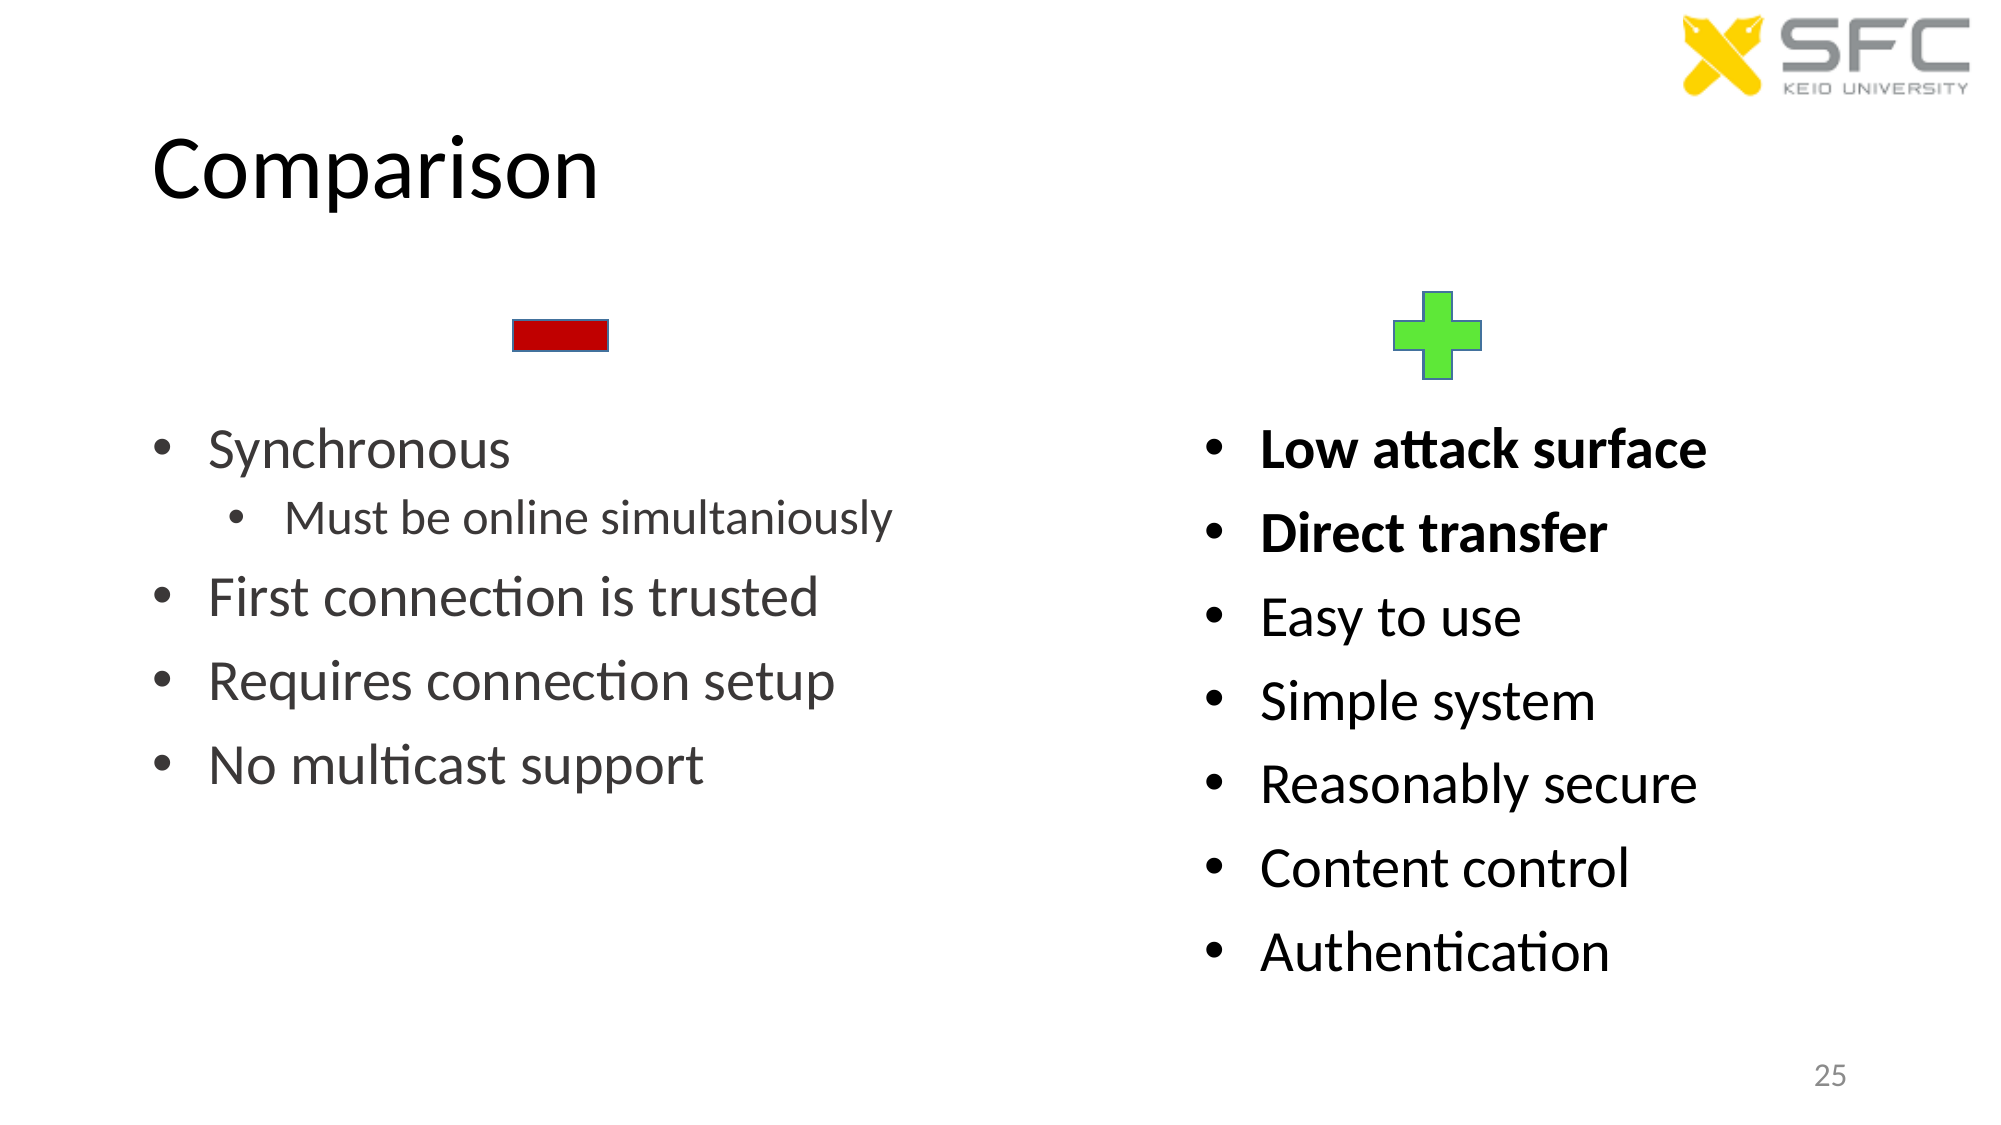

# Comparison

Synchronous
Must be online simultaniously
First connection is trusted
Requires connection setup
No multicast support
Low attack surface
Direct transfer
Easy to use
Simple system
Reasonably secure
Content control
Authentication
25